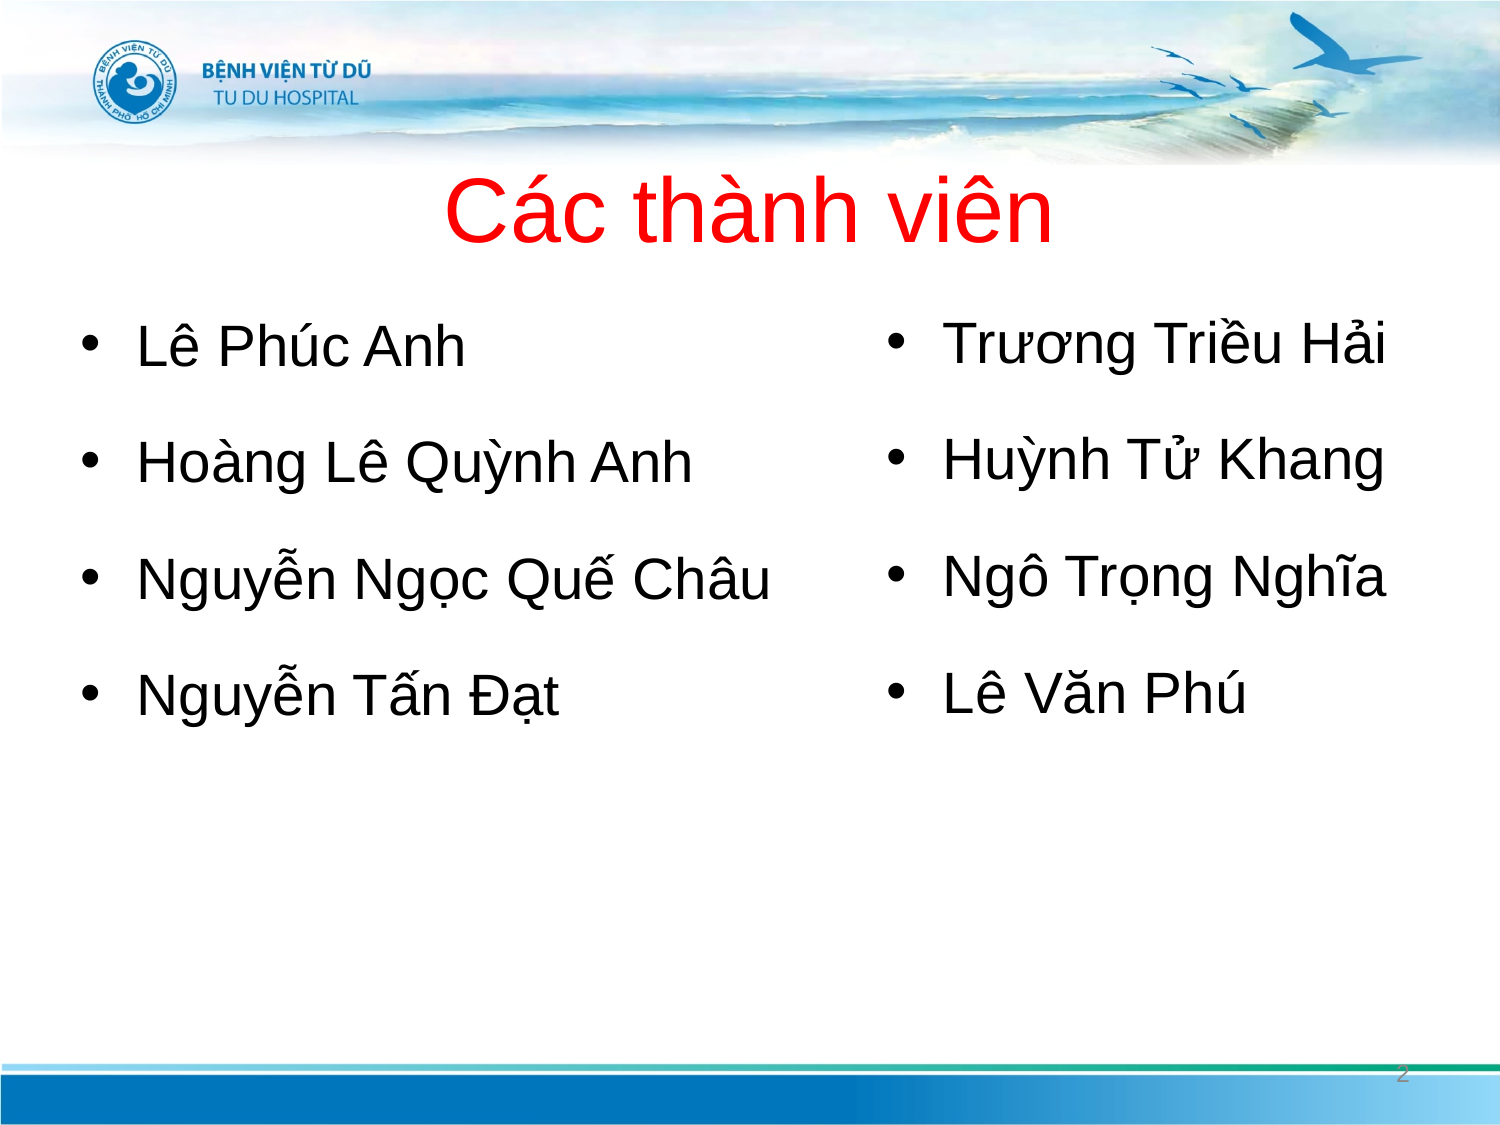

# Các thành viên
Trương Triều Hải
Huỳnh Tử Khang
Ngô Trọng Nghĩa
Lê Văn Phú
Lê Phúc Anh
Hoàng Lê Quỳnh Anh
Nguyễn Ngọc Quế Châu
Nguyễn Tấn Đạt
2